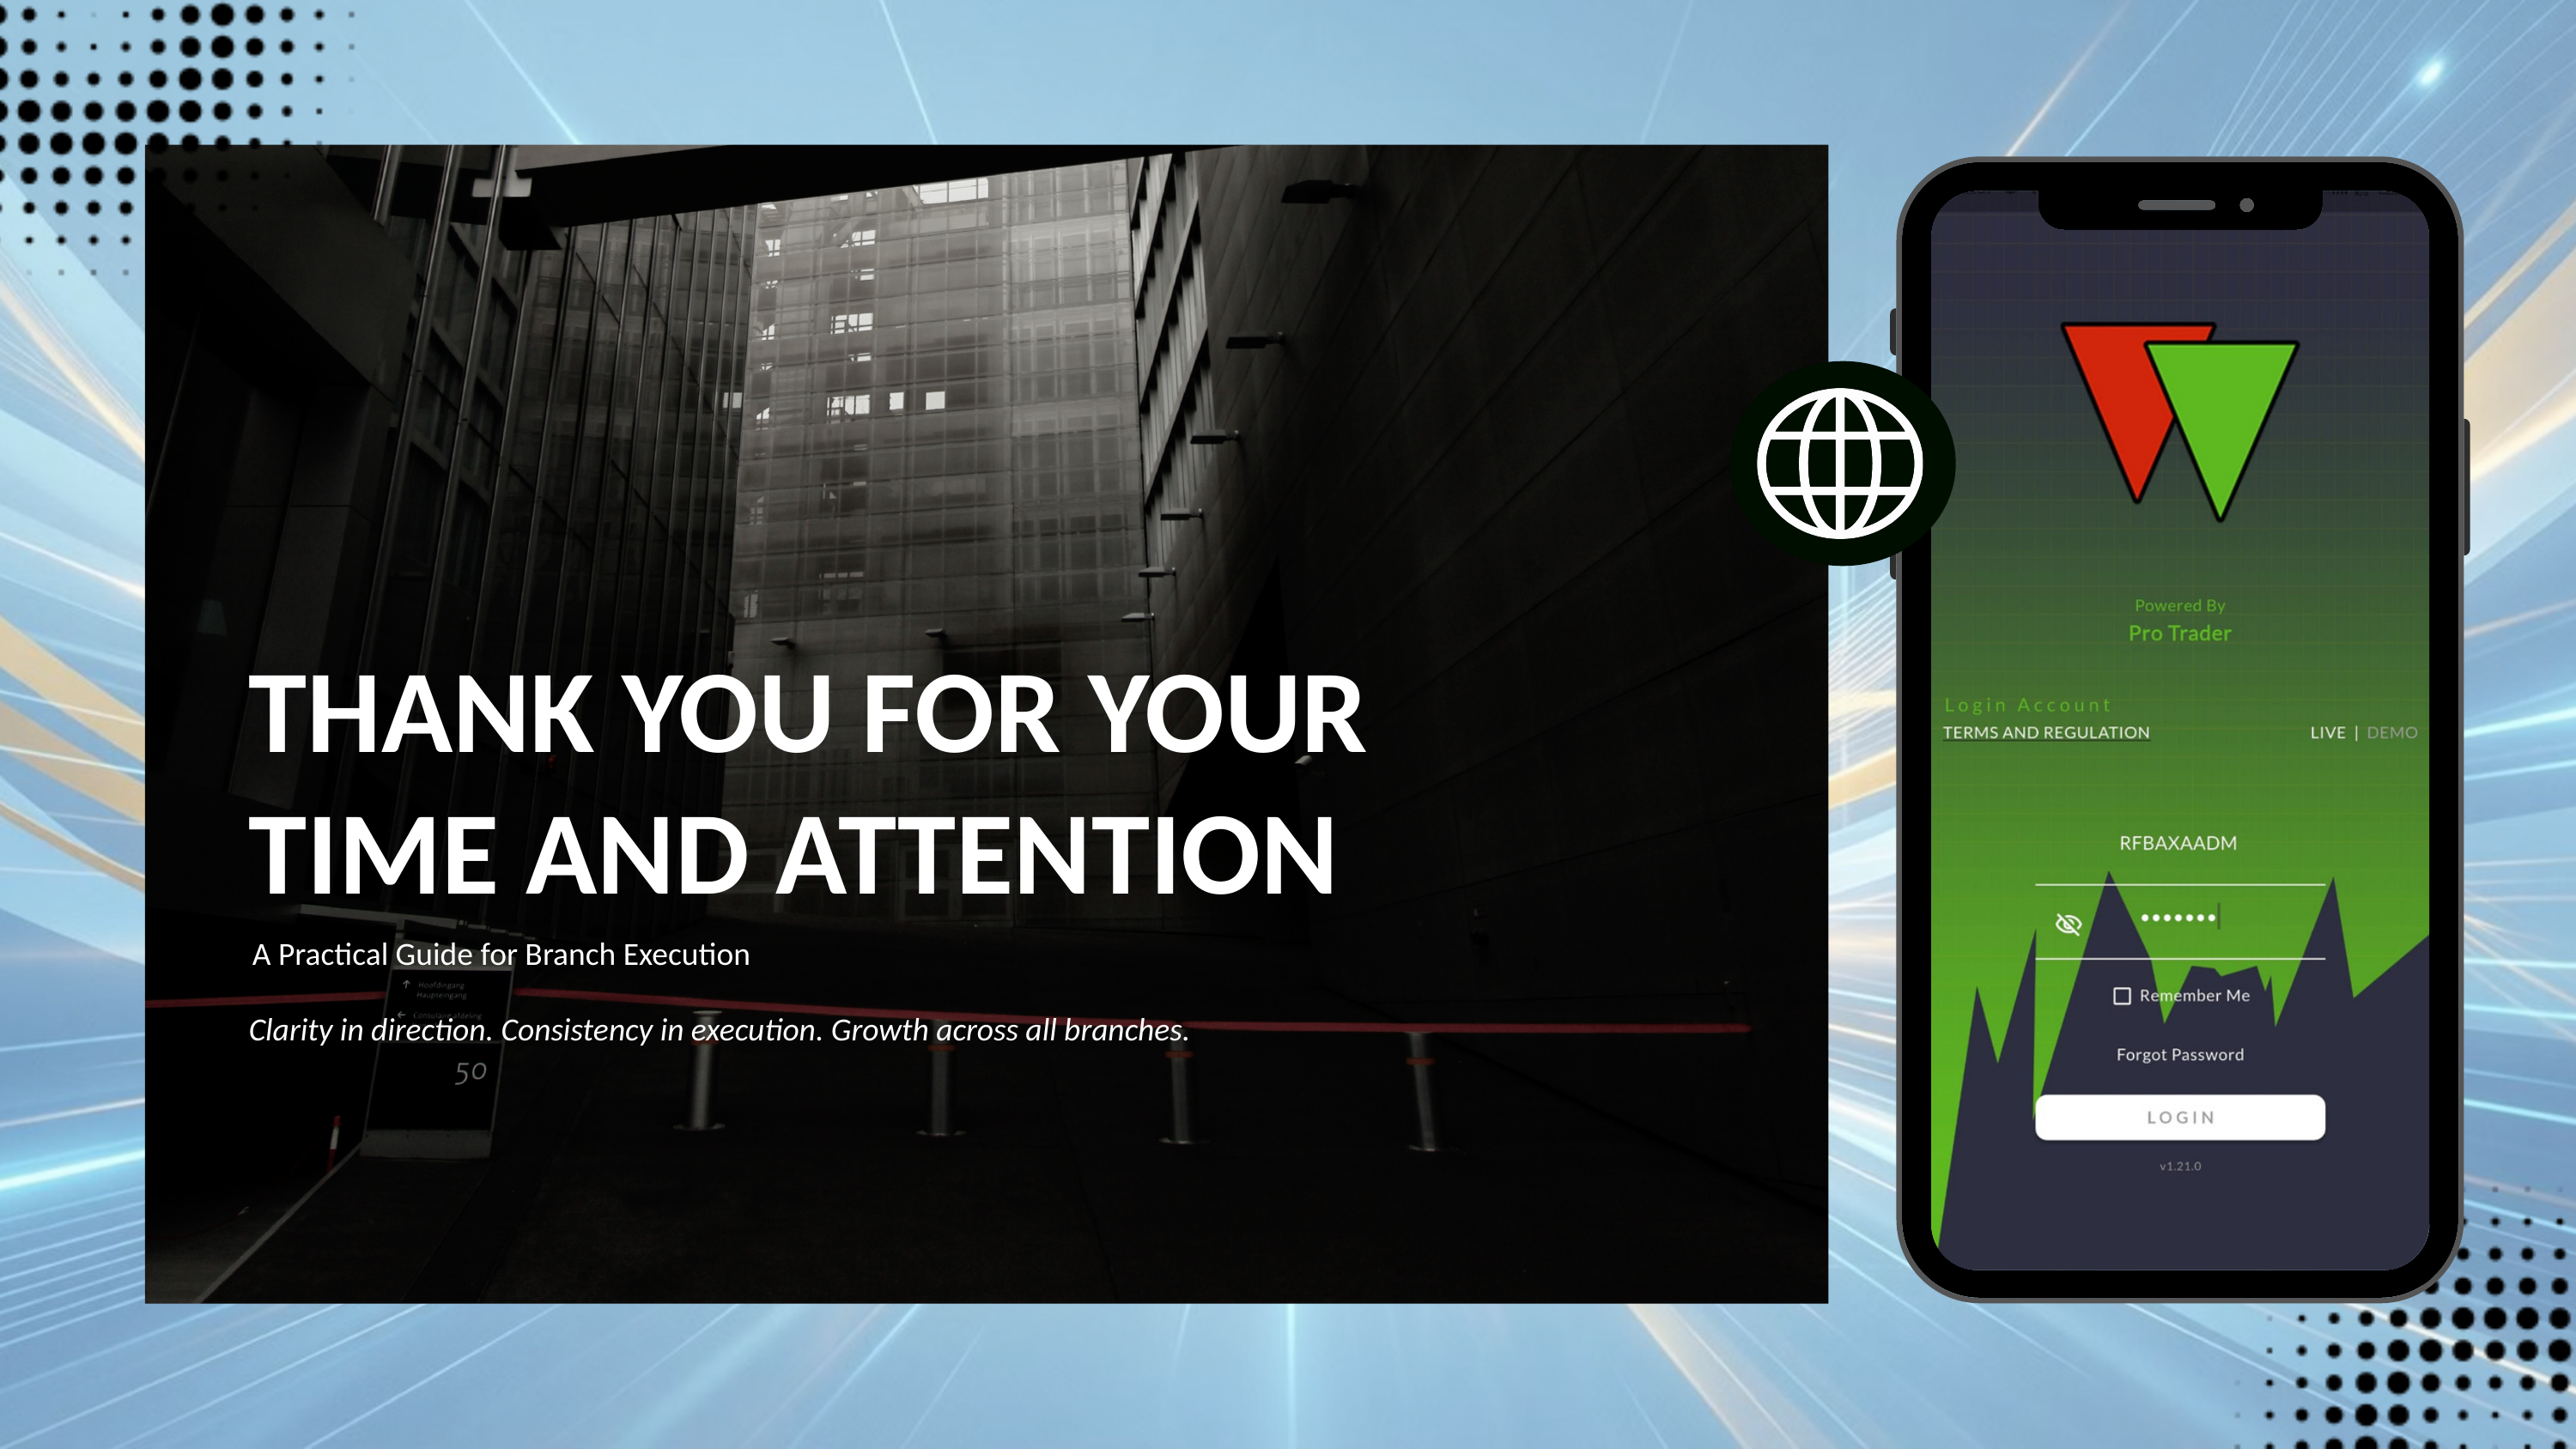

Thank you for your time and attention
A Practical Guide for Branch Execution
Clarity in direction. Consistency in execution. Growth across all branches.